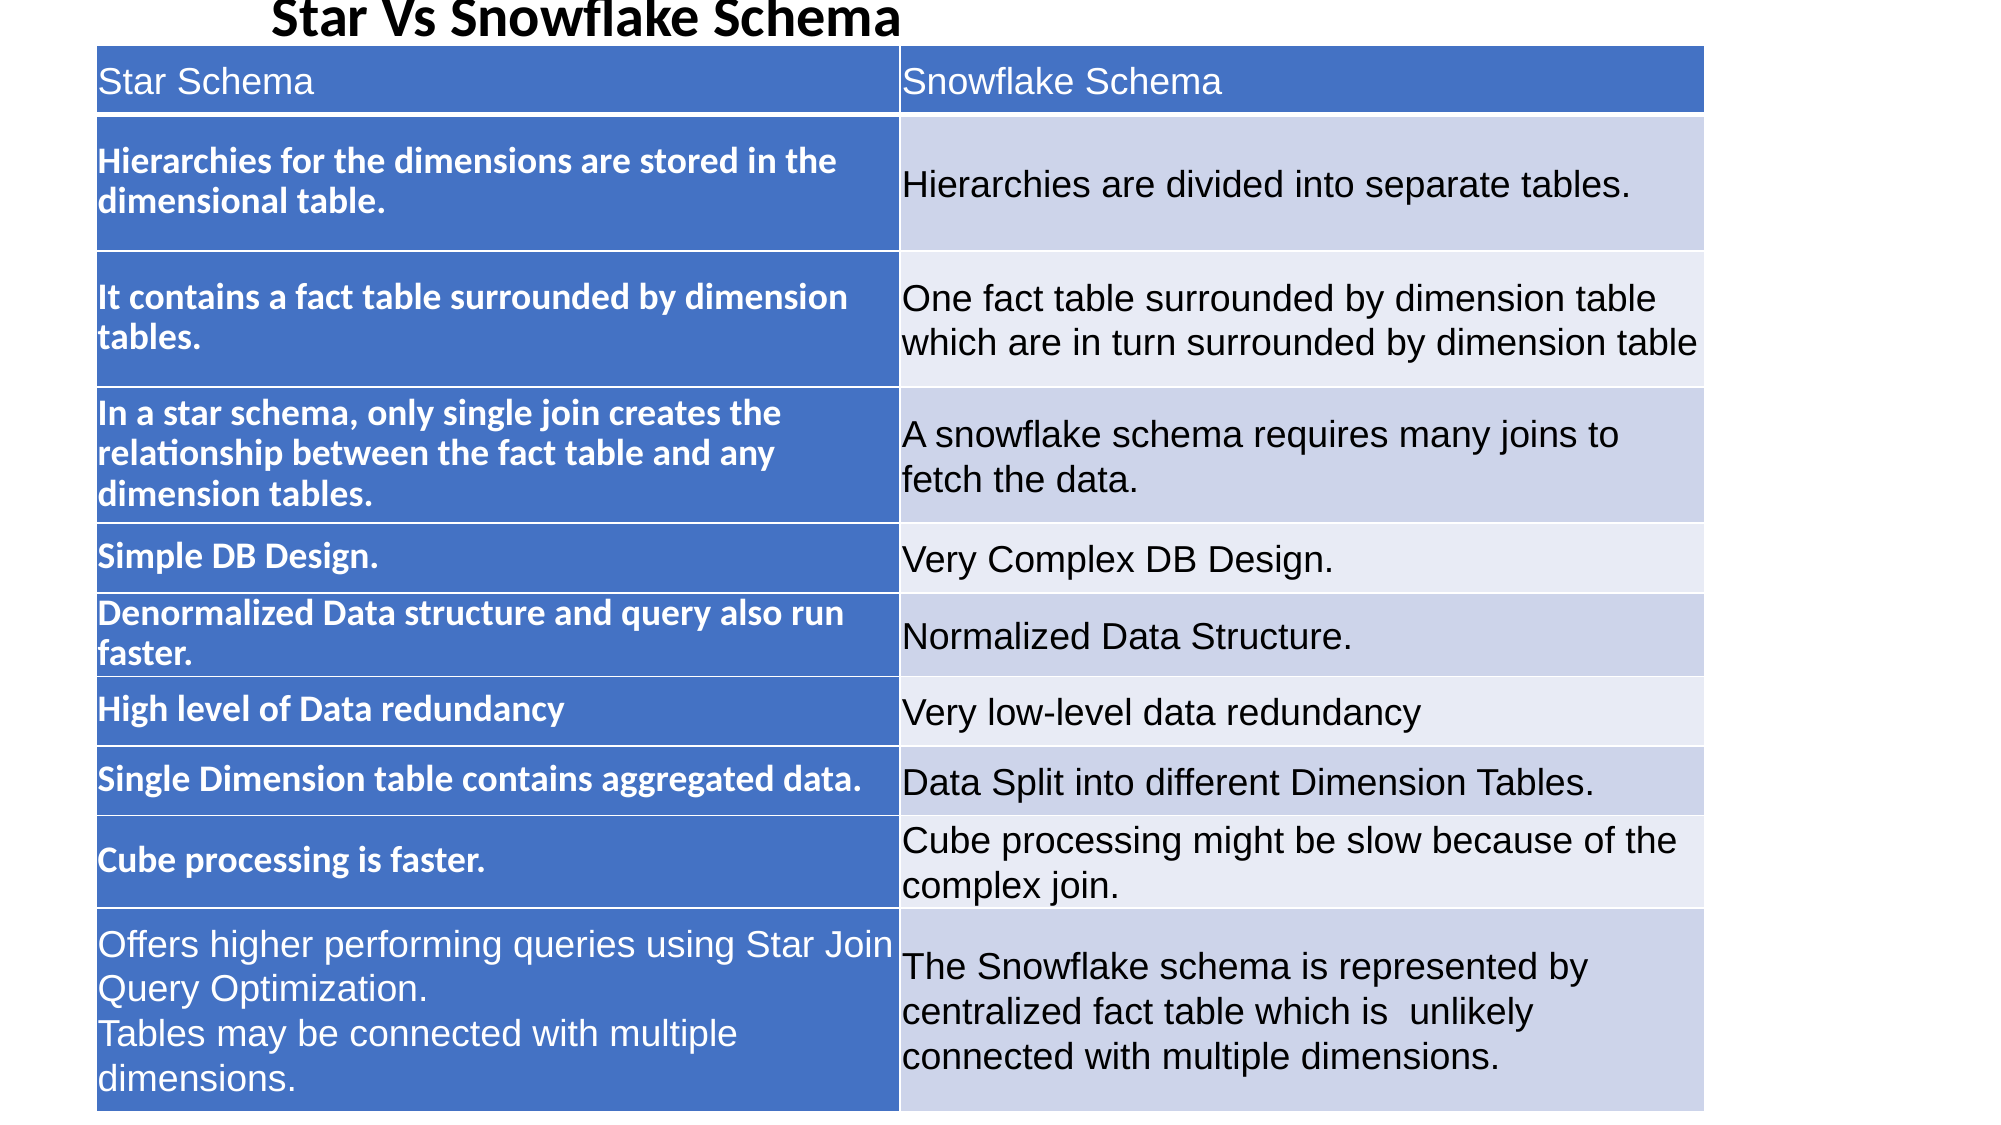

# Star Vs Snowflake Schema
| Star Schema | Snowflake Schema |
| --- | --- |
| Hierarchies for the dimensions are stored in the dimensional table. | Hierarchies are divided into separate tables. |
| It contains a fact table surrounded by dimension tables. | One fact table surrounded by dimension table which are in turn surrounded by dimension table |
| In a star schema, only single join creates the relationship between the fact table and any dimension tables. | A snowflake schema requires many joins to fetch the data. |
| Simple DB Design. | Very Complex DB Design. |
| Denormalized Data structure and query also run faster. | Normalized Data Structure. |
| High level of Data redundancy | Very low-level data redundancy |
| Single Dimension table contains aggregated data. | Data Split into different Dimension Tables. |
| Cube processing is faster. | Cube processing might be slow because of the complex join. |
| Offers higher performing queries using Star Join Query Optimization. Tables may be connected with multiple dimensions. | The Snowflake schema is represented by centralized fact table which is unlikely connected with multiple dimensions. |